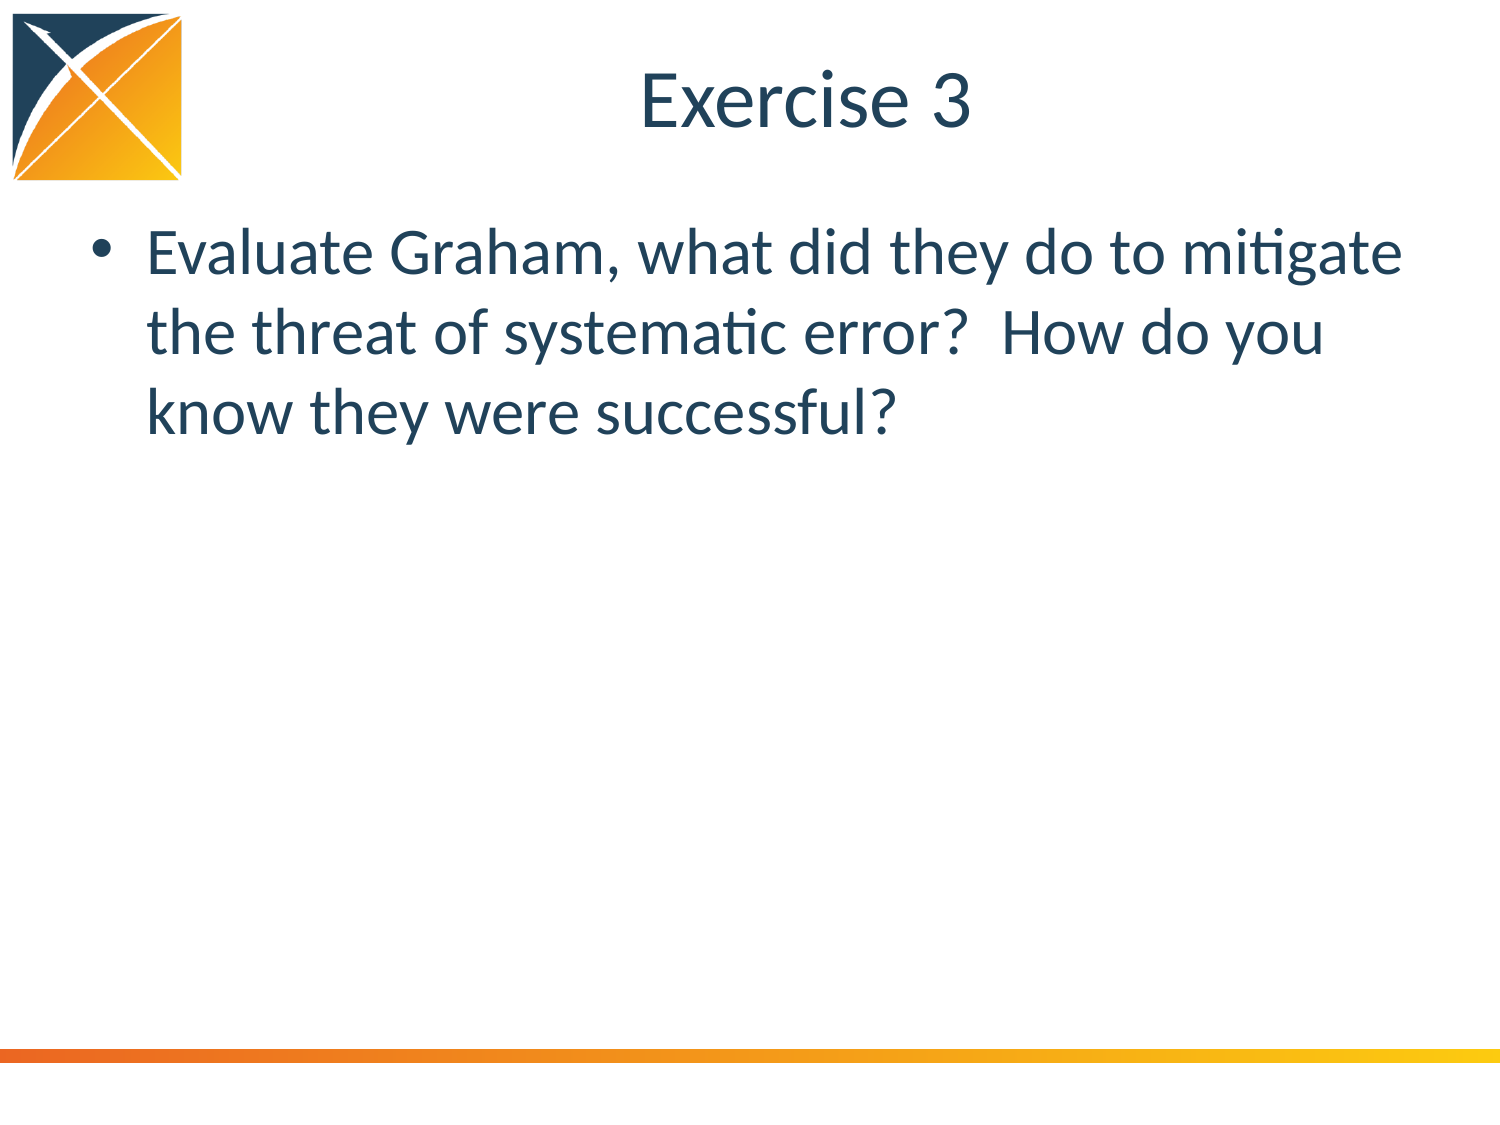

# Exercise 3
Evaluate Graham, what did they do to mitigate the threat of systematic error?  How do you know they were successful?